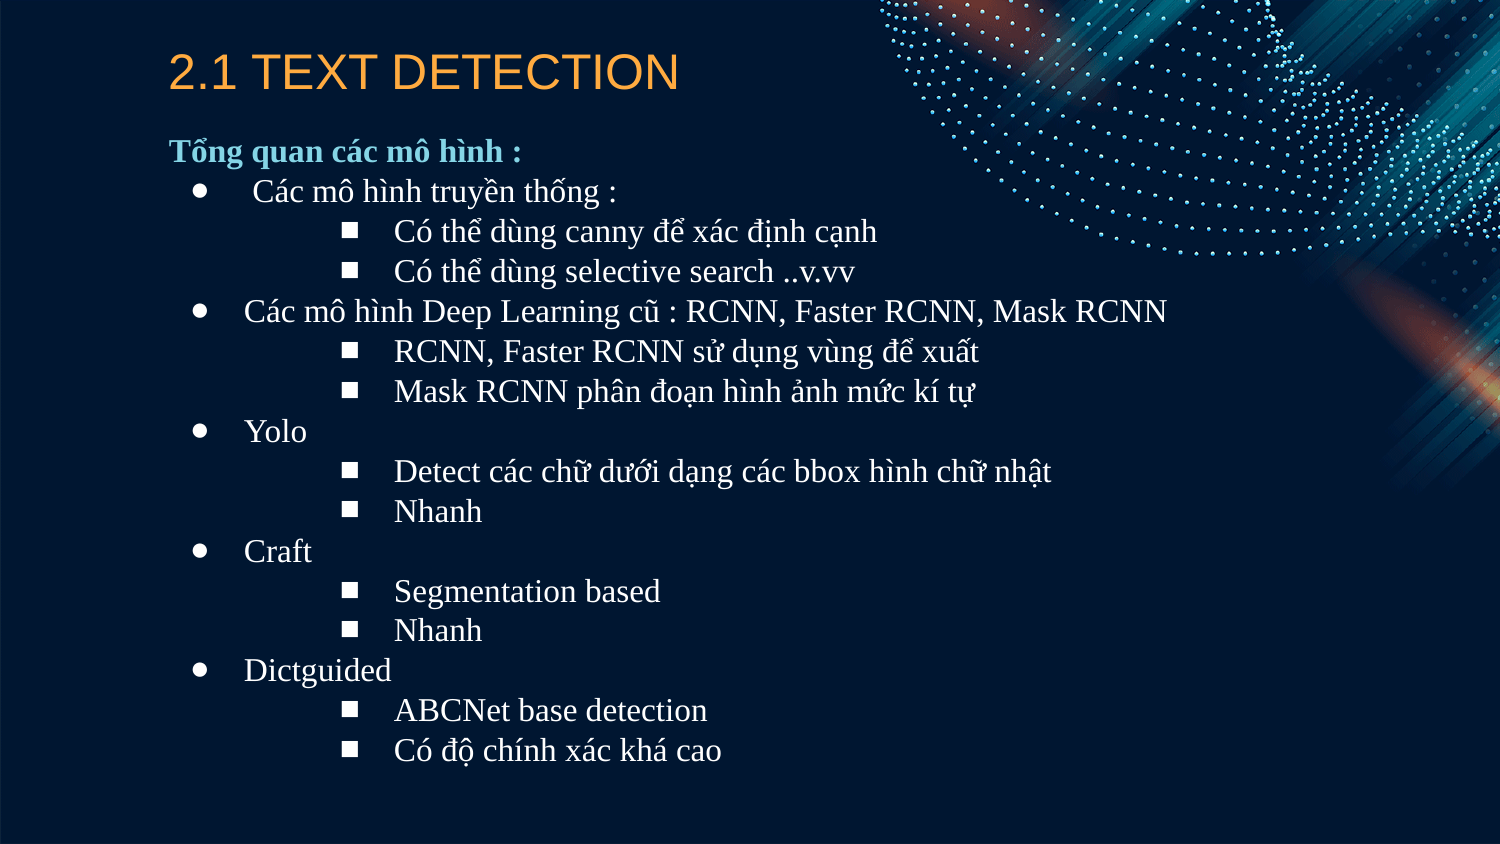

2.1 TEXT DETECTION

Tổng quan các mô hình :
 Các mô hình truyền thống :
Có thể dùng canny để xác định cạnh
Có thể dùng selective search ..v.vv
Các mô hình Deep Learning cũ : RCNN, Faster RCNN, Mask RCNN
RCNN, Faster RCNN sử dụng vùng để xuất
Mask RCNN phân đoạn hình ảnh mức kí tự
Yolo
Detect các chữ dưới dạng các bbox hình chữ nhật
Nhanh
Craft
Segmentation based
Nhanh
Dictguided
ABCNet base detection
Có độ chính xác khá cao